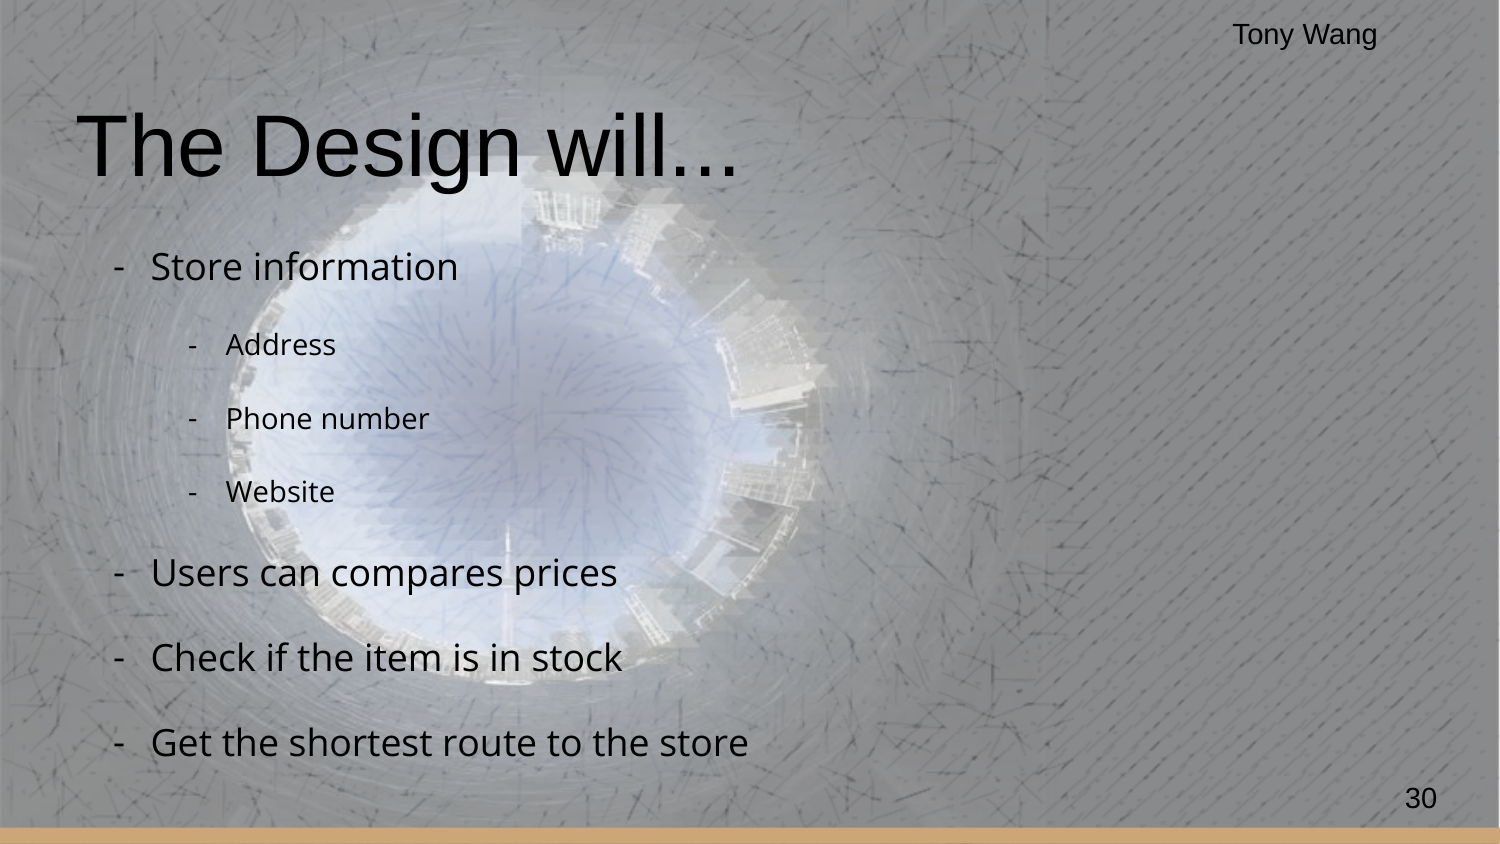

Tony Wang
# The Design will...
Store information
Address
Phone number
Website
Users can compares prices
Check if the item is in stock
Get the shortest route to the store

30